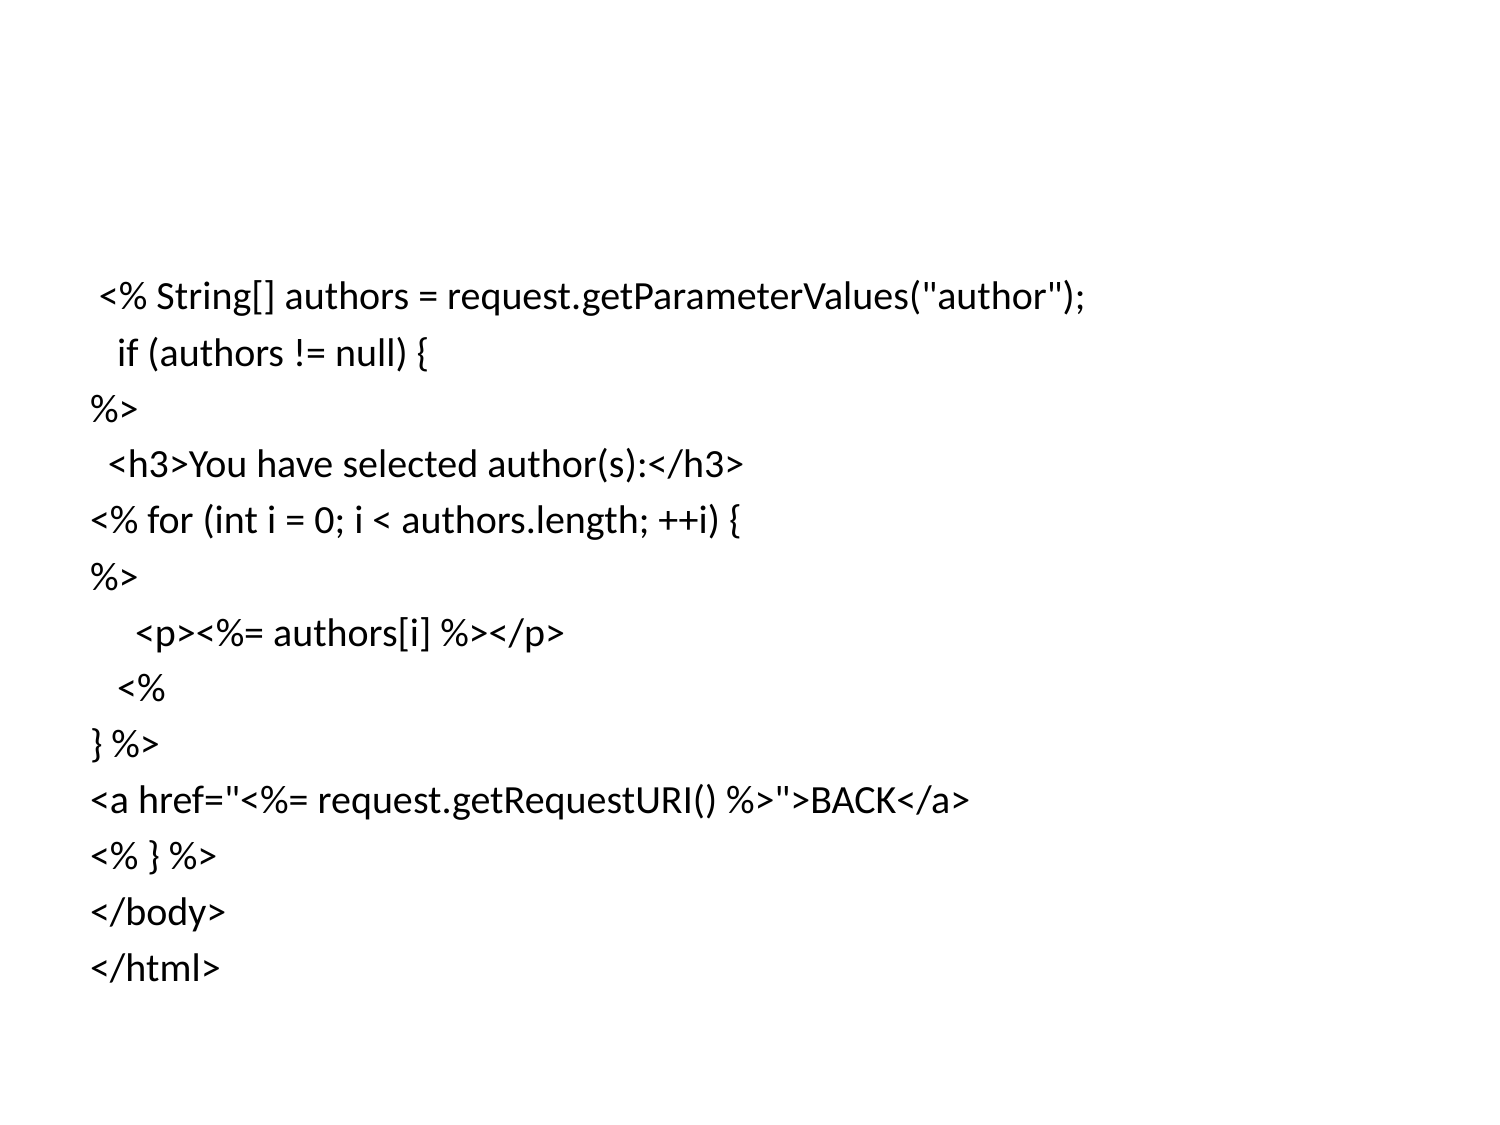

#
 <% String[] authors = request.getParameterValues("author");
   if (authors != null) {
%>
  <h3>You have selected author(s):</h3>
<% for (int i = 0; i < authors.length; ++i) {
%>
     <p><%= authors[i] %></p>
   <%
} %>
<a href="<%= request.getRequestURI() %>">BACK</a>
<% } %>
</body>
</html>